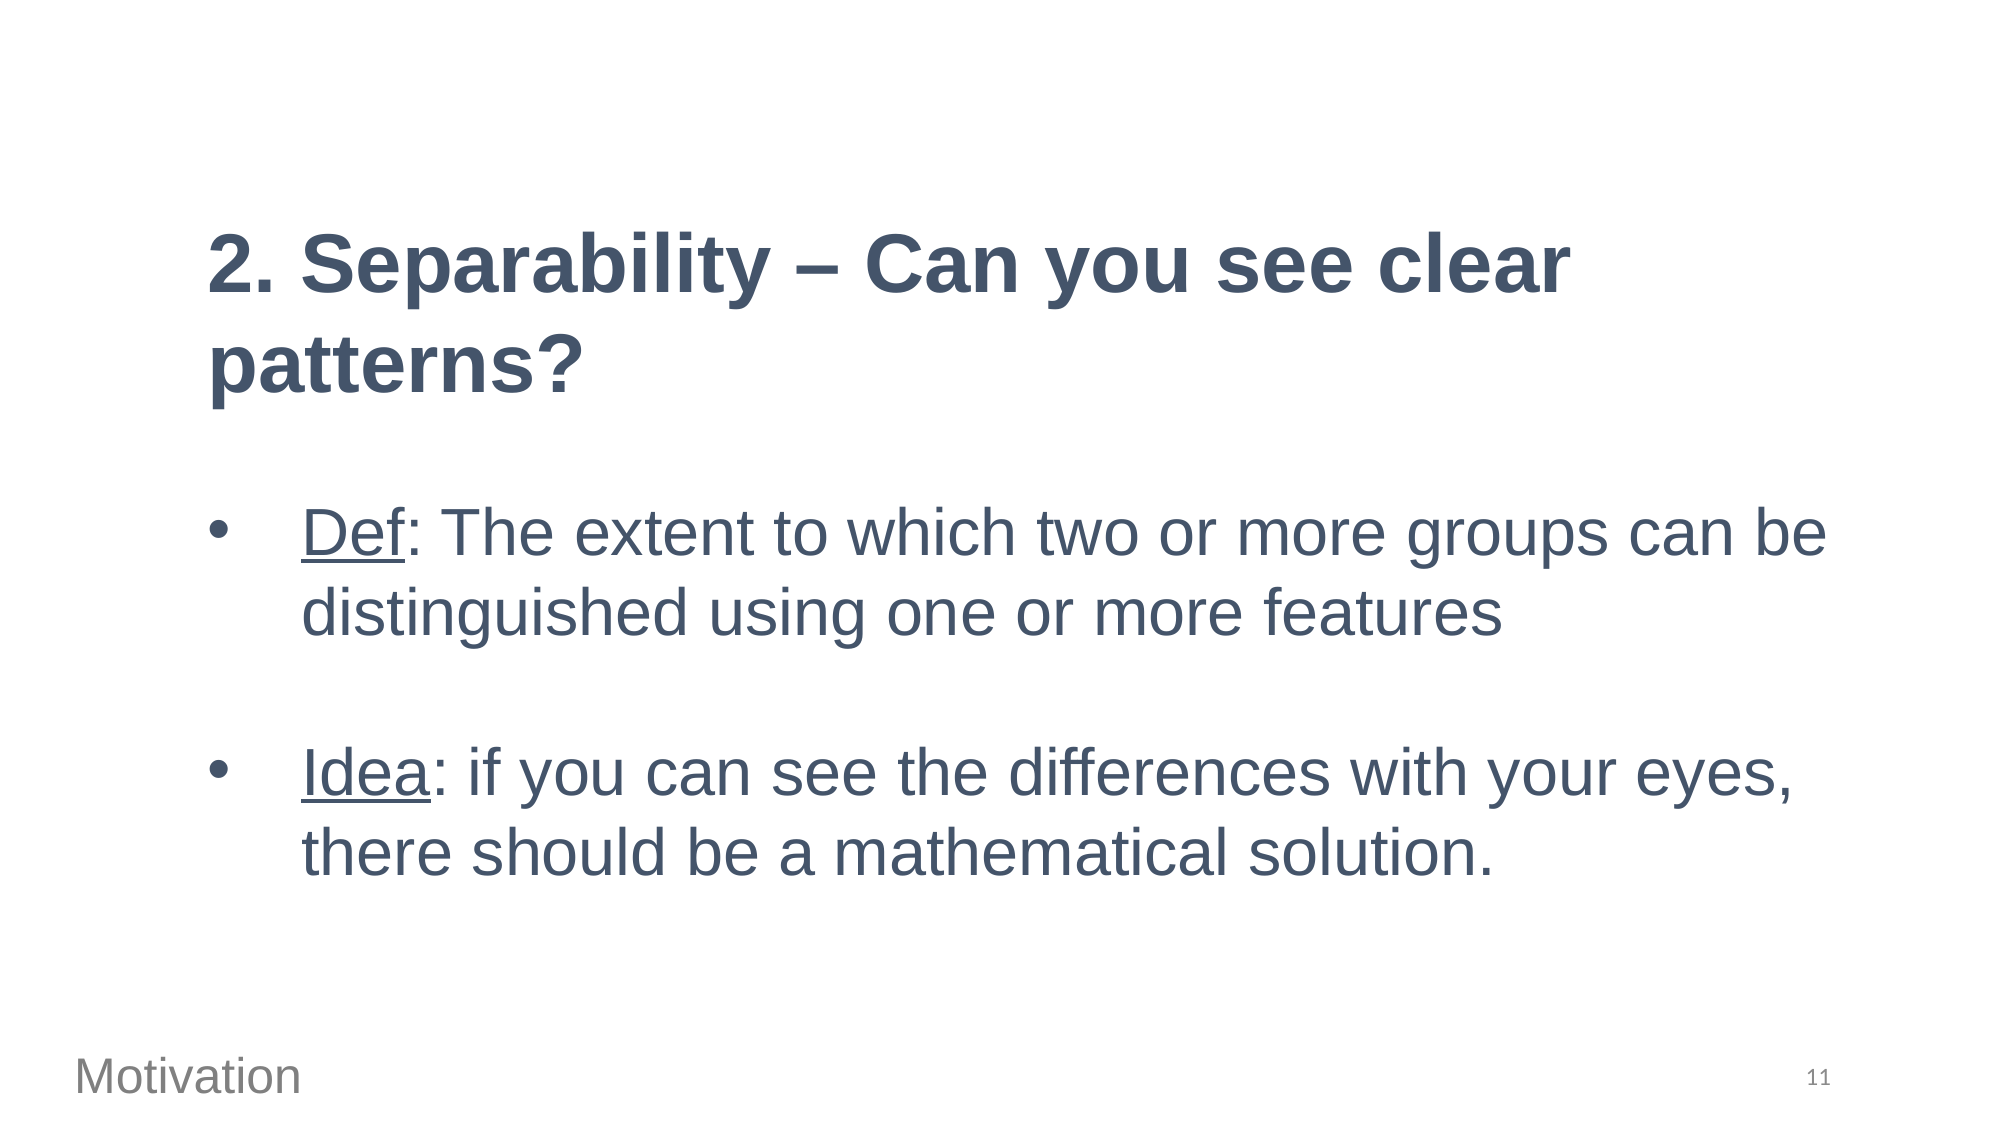

2. Separability – Can you see clear patterns?

Def: The extent to which two or more groups can be distinguished using one or more features

Idea: if you can see the differences with your eyes, there should be a mathematical solution.
Motivation
11